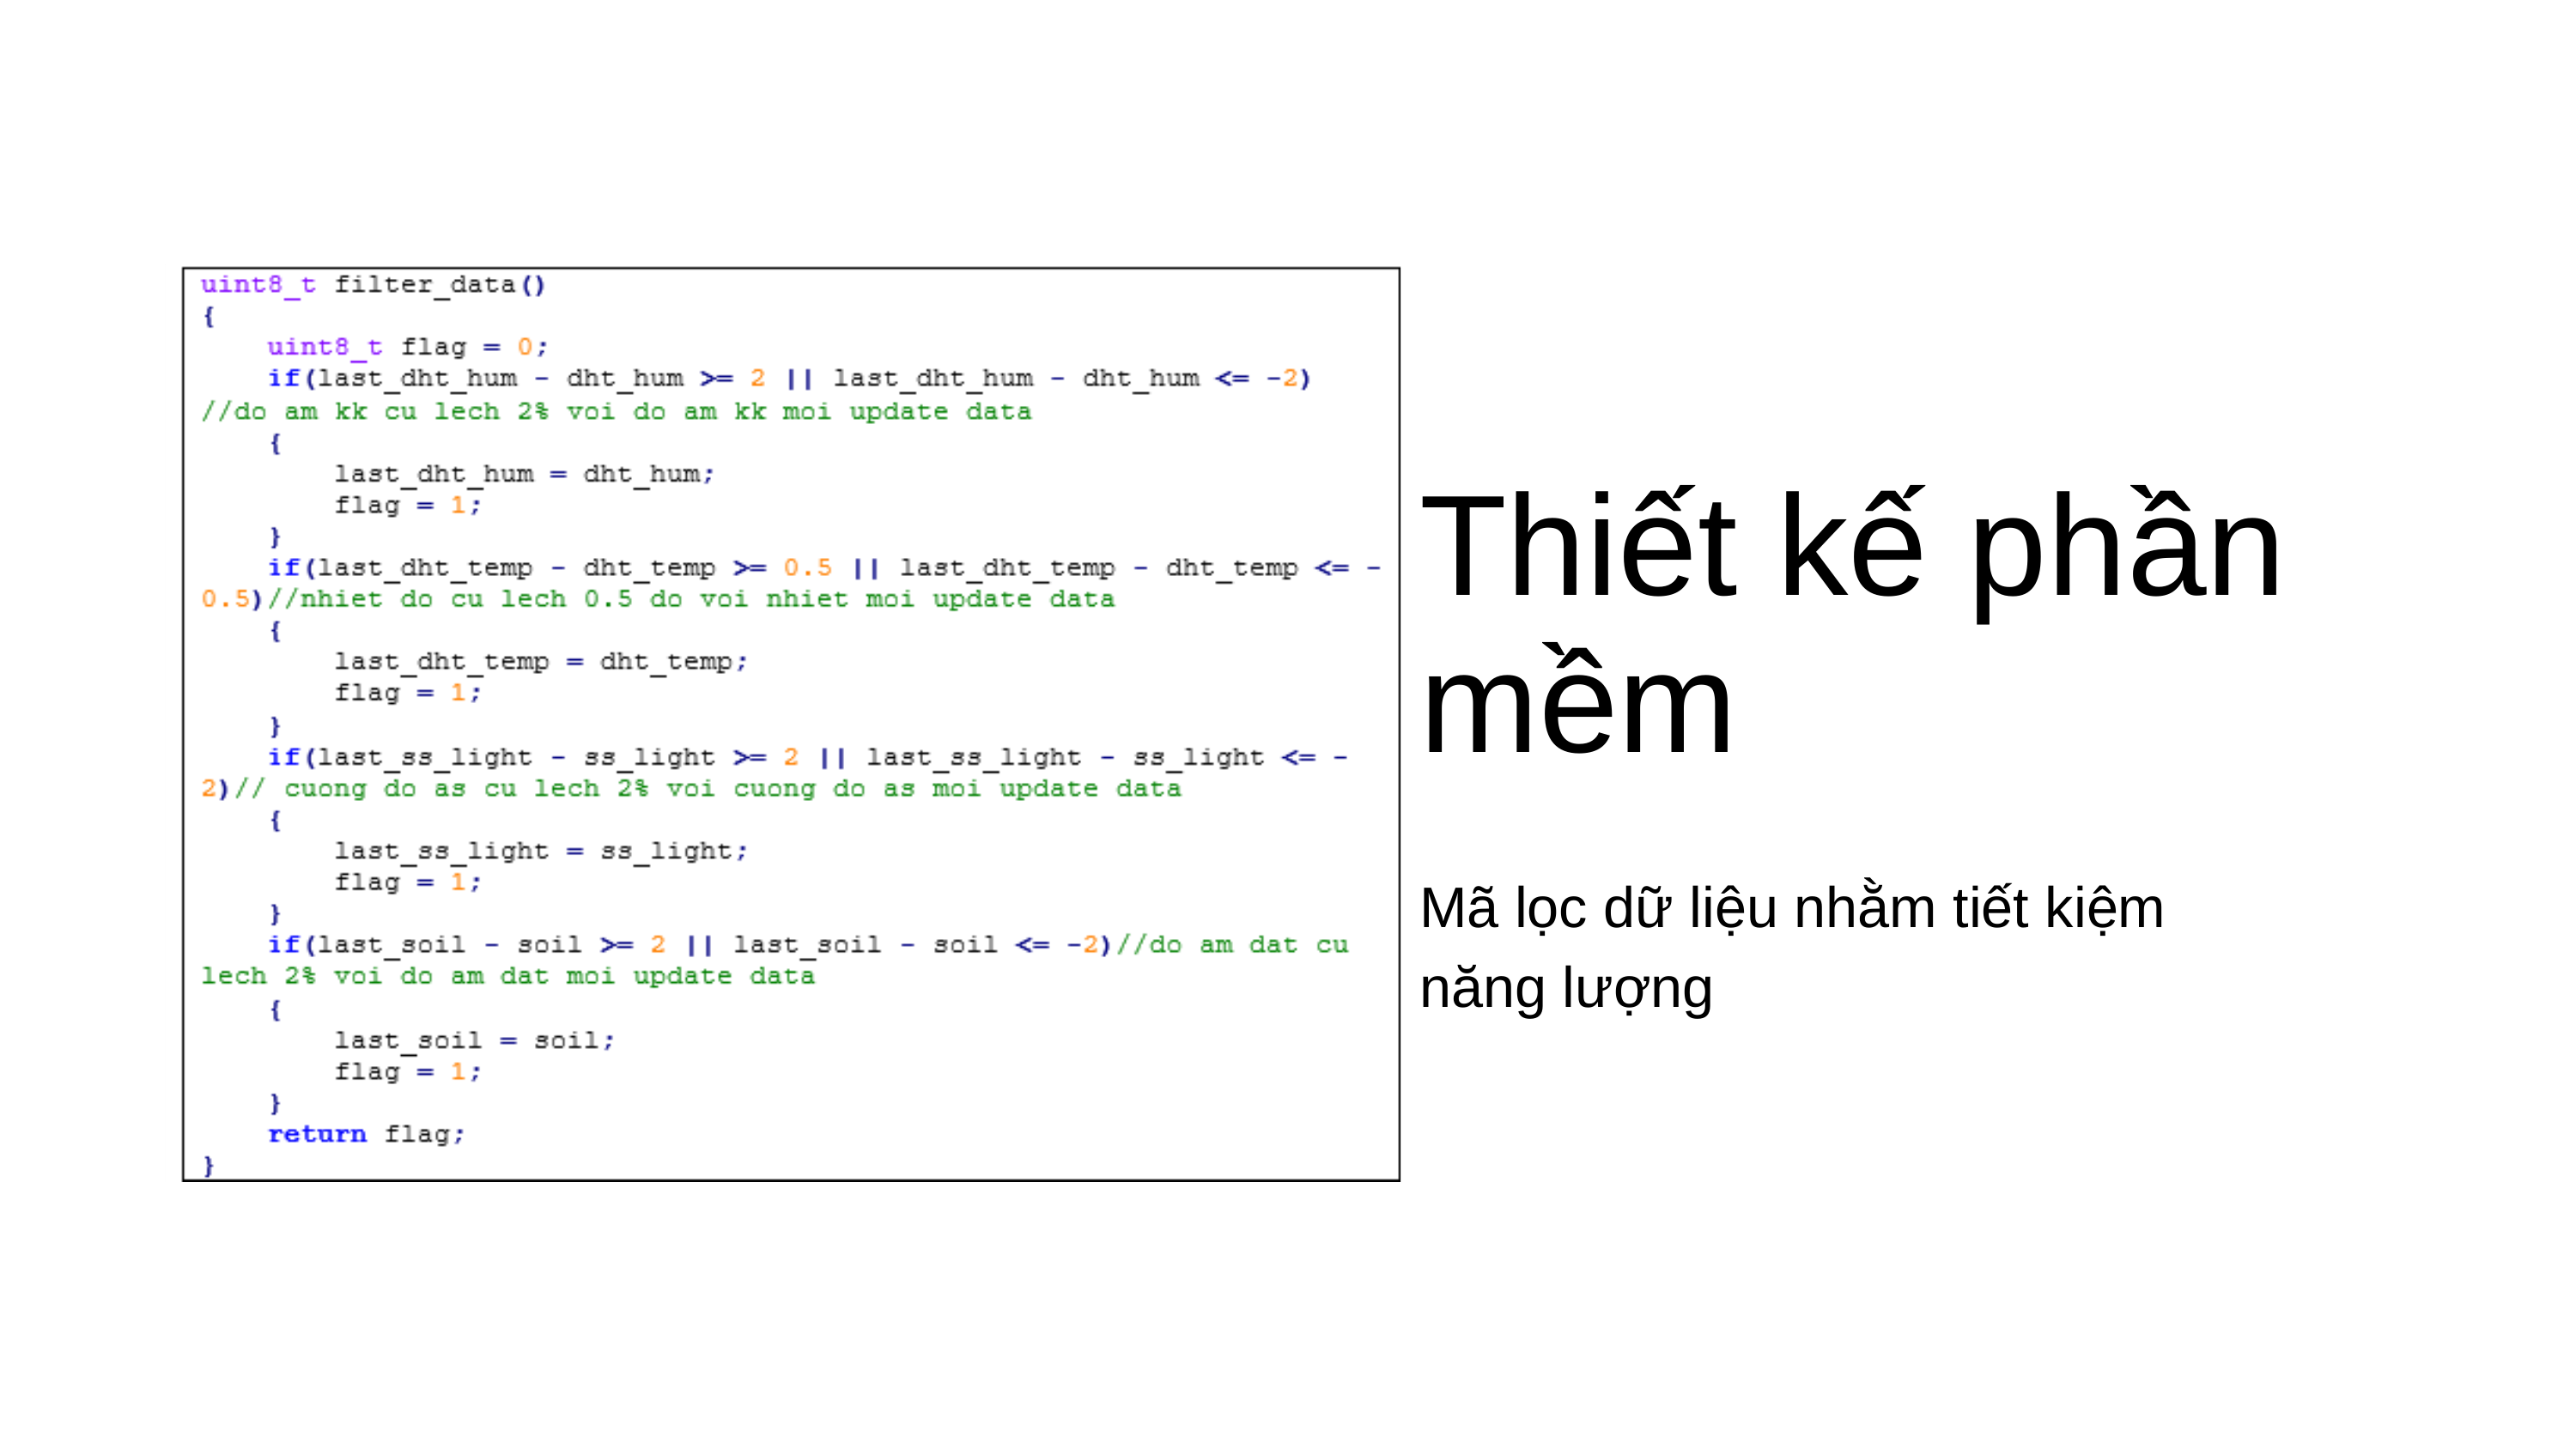

Thiết kế phần mềm
Mã lọc dữ liệu nhằm tiết kiệm năng lượng